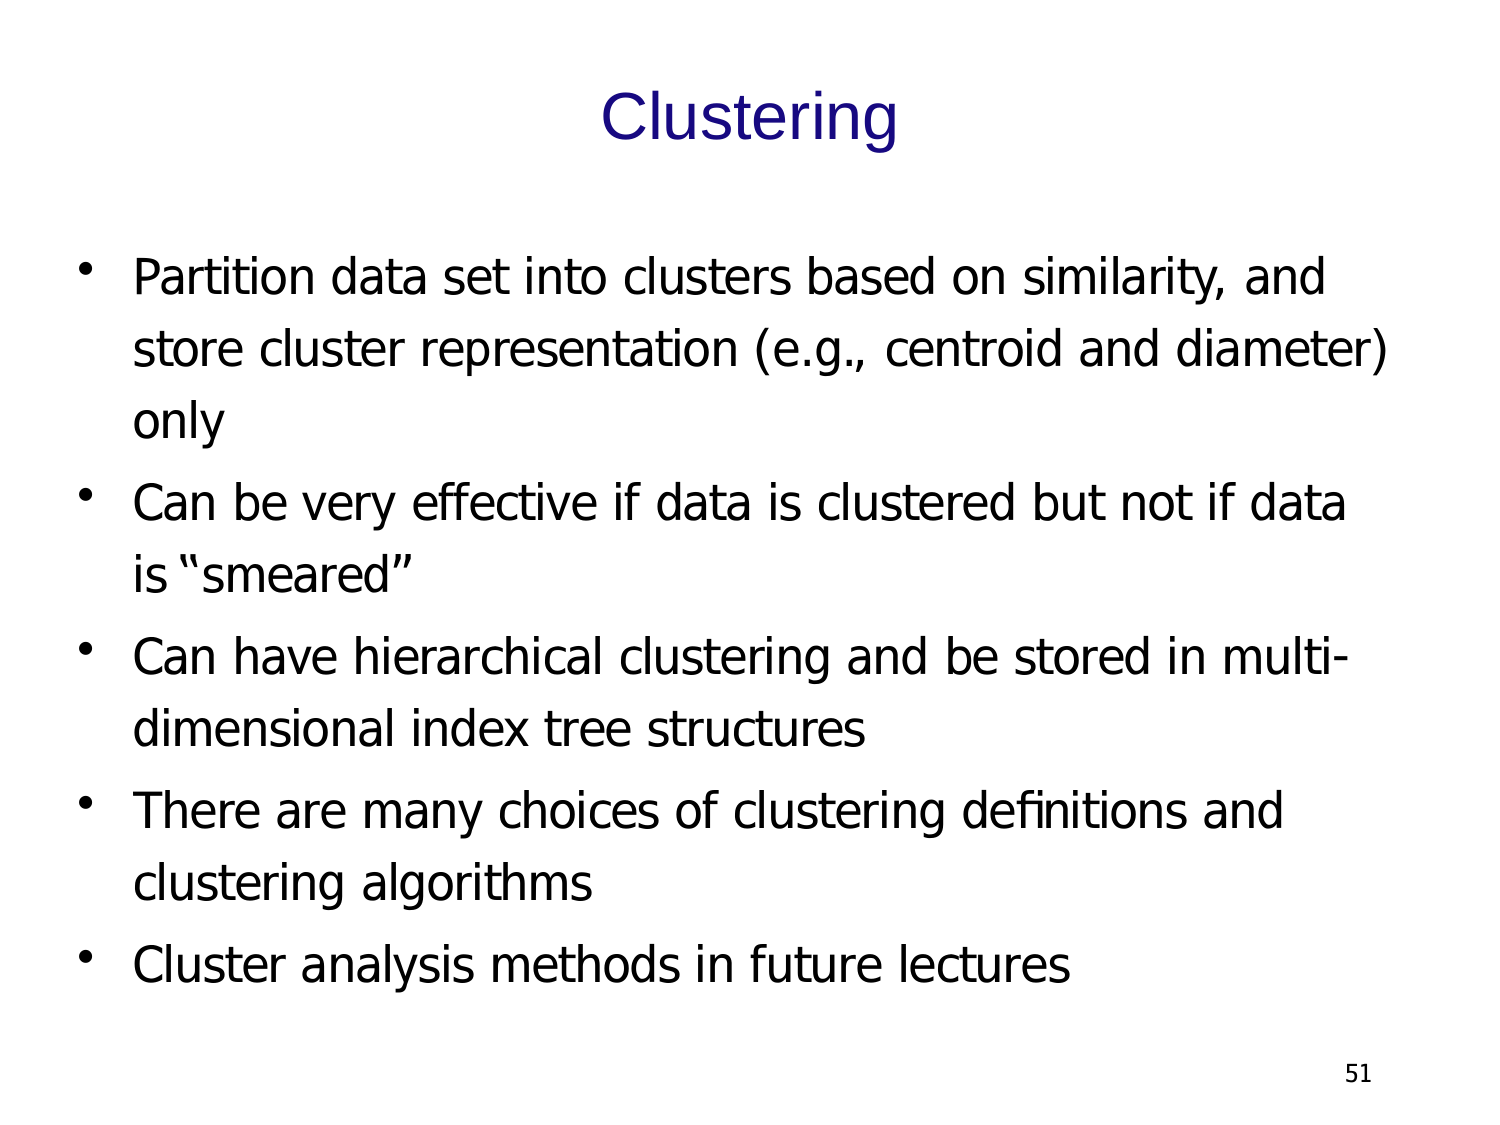

# Clustering
Partition data set into clusters based on similarity, and store cluster representation (e.g., centroid and diameter) only
Can be very effective if data is clustered but not if data is “smeared”
Can have hierarchical clustering and be stored in multi-dimensional index tree structures
There are many choices of clustering definitions and clustering algorithms
Cluster analysis methods in future lectures
51